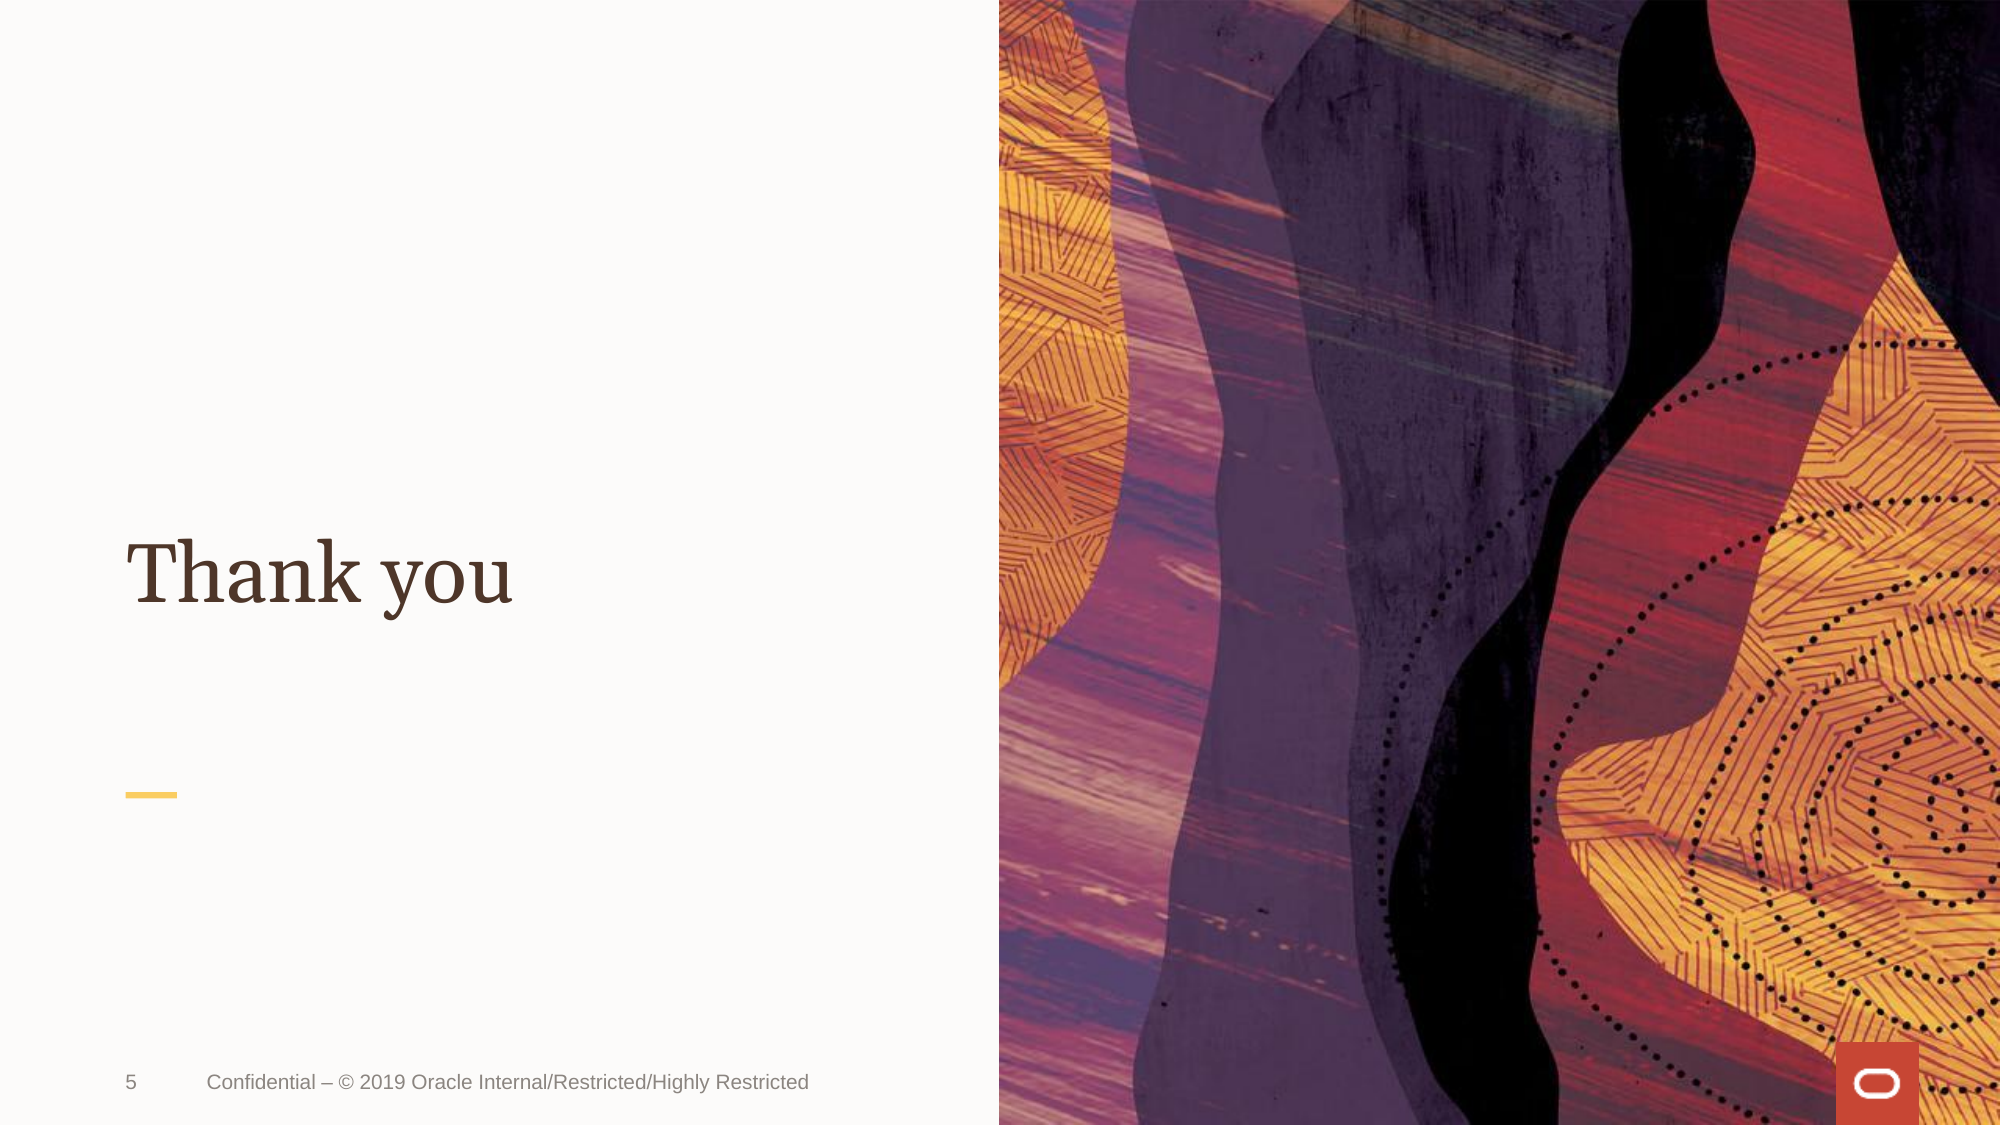

Thank you

5
Confidential – © 2019 Oracle Internal/Restricted/Highly Restricted